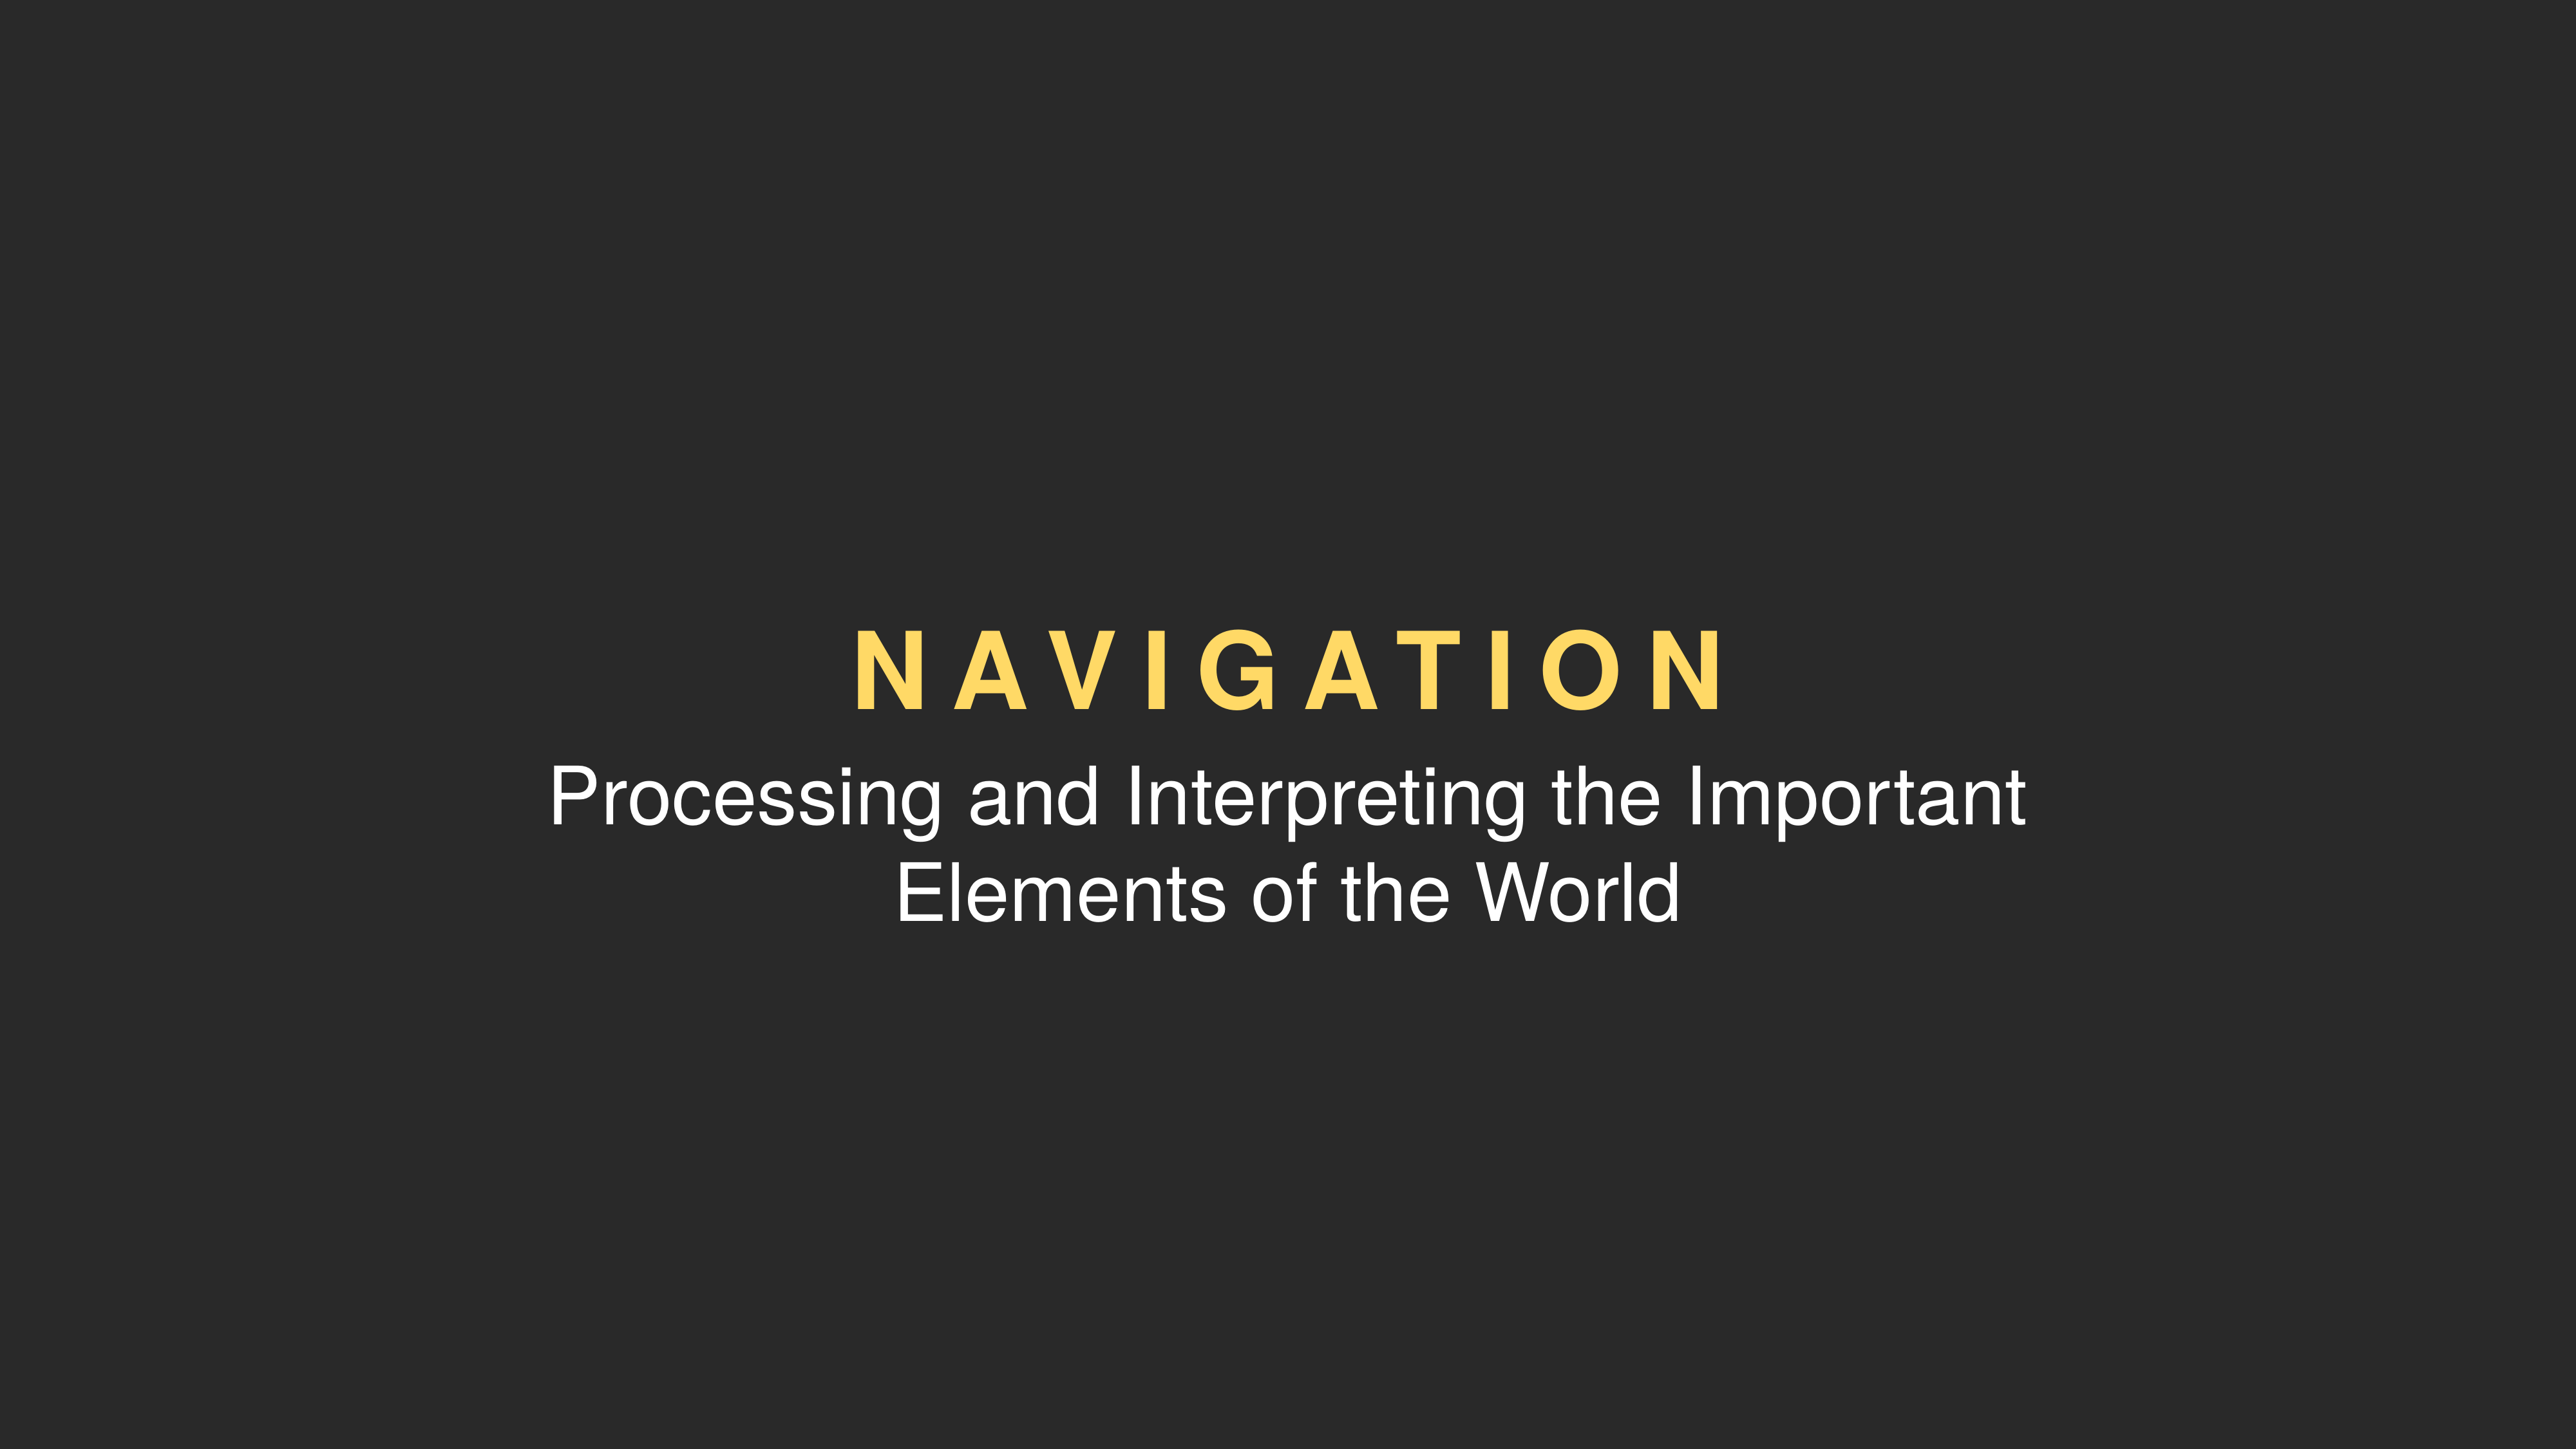

Navigation
Processing and Interpreting the Important Elements of the World